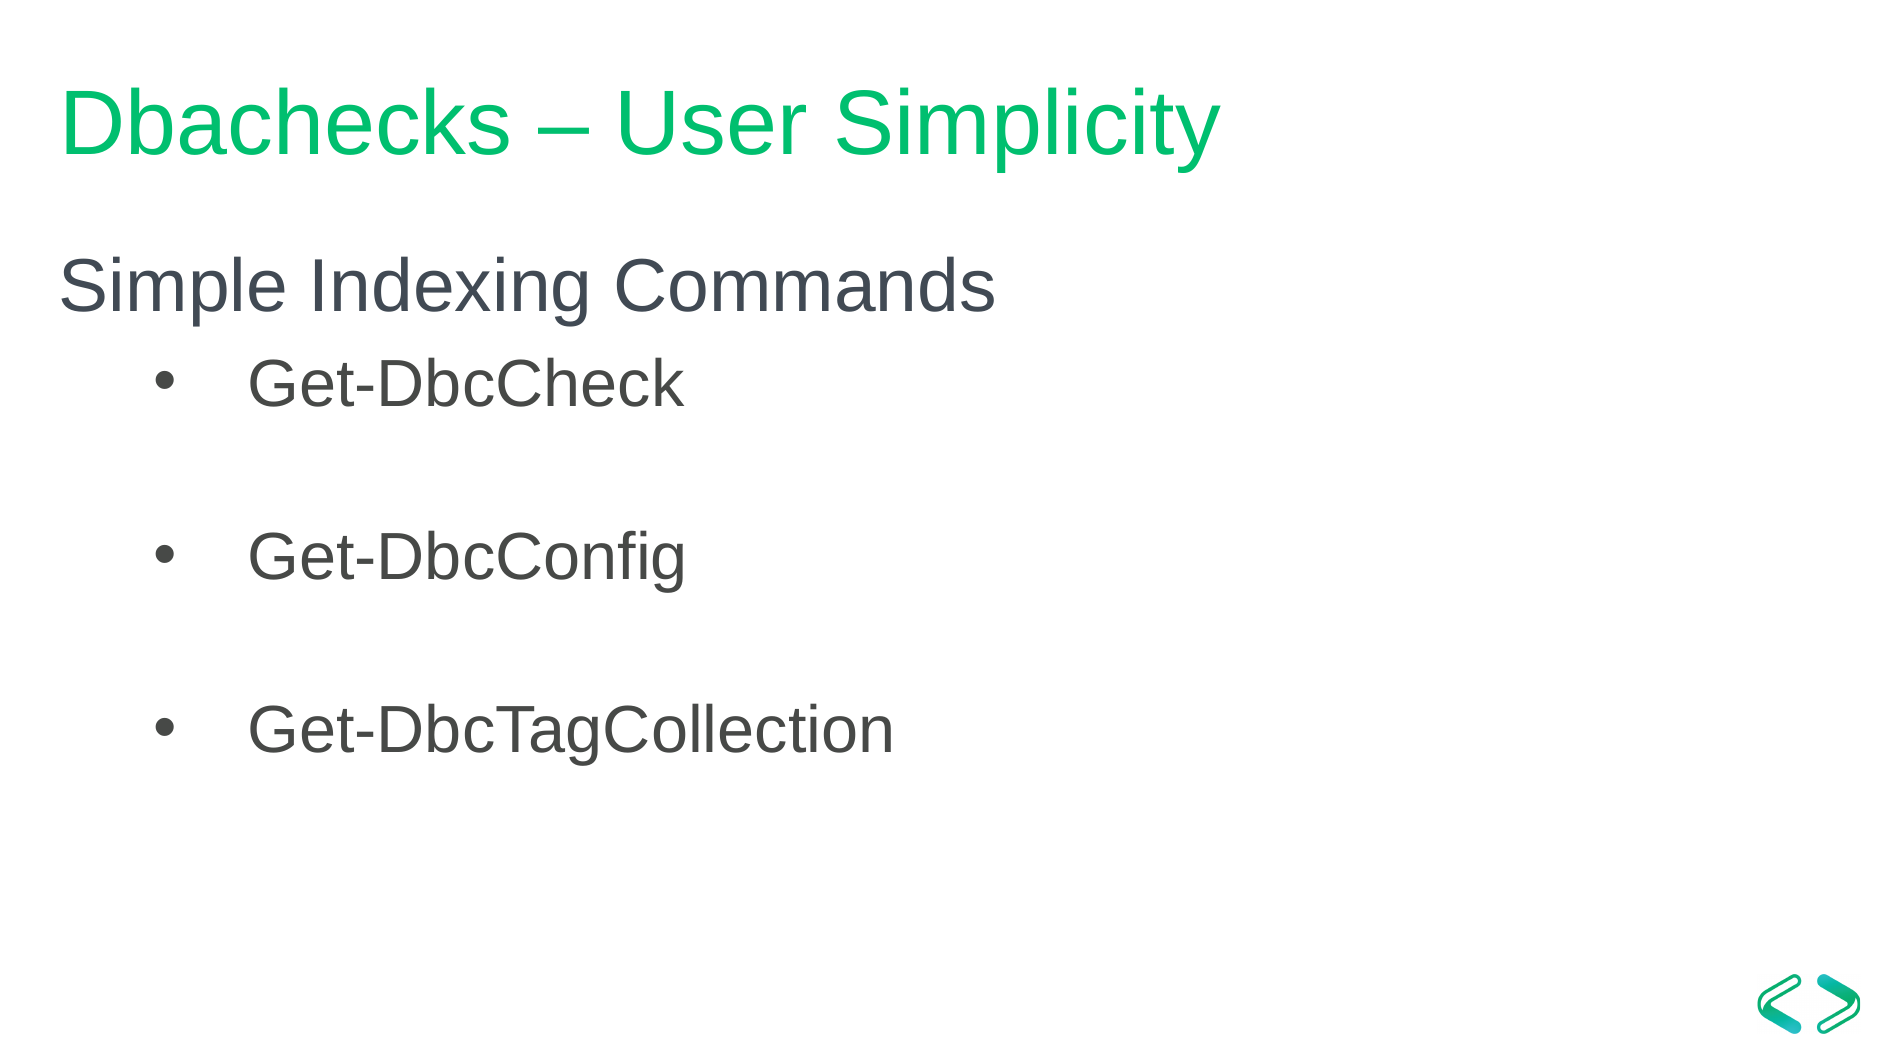

# Dbachecks – User Simplicity
Simple Indexing Commands
Get-DbcCheck
Get-DbcConfig
Get-DbcTagCollection